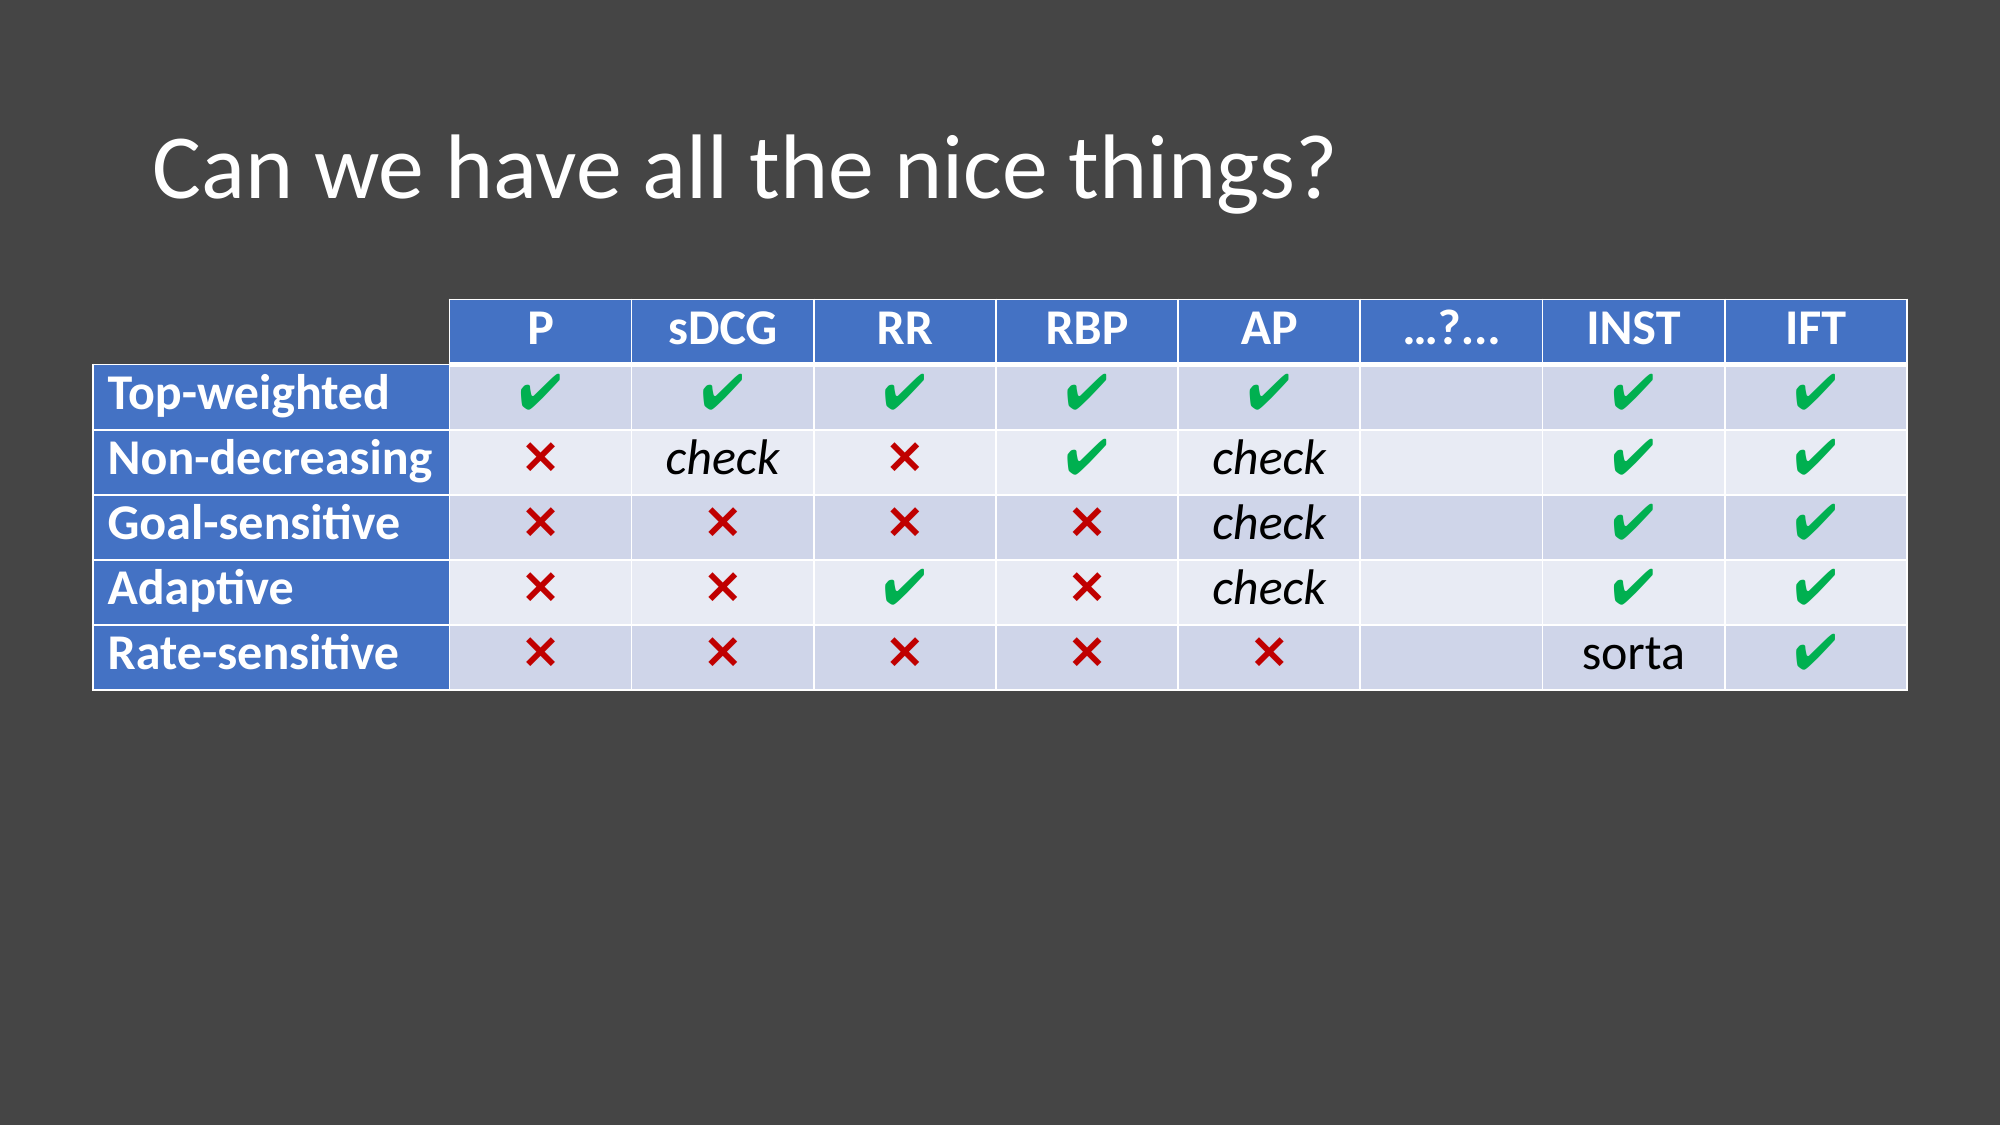

# Can we have all the nice things?
|  | P | sDCG | RR | RBP | AP | …?... | INST | IFT |
| --- | --- | --- | --- | --- | --- | --- | --- | --- |
| Top-weighted | ✔ | ✔ | ✔ | ✔ | ✔ |  | ✔ | ✔ |
| Non-decreasing | ❌ | check | ❌ | ✔ | check |  | ✔ | ✔ |
| Goal-sensitive | ❌ | ❌ | ❌ | ❌ | check |  | ✔ | ✔ |
| Adaptive | ❌ | ❌ | ✔ | ❌ | check |  | ✔ | ✔ |
| Rate-sensitive | ❌ | ❌ | ❌ | ❌ | ❌ |  | sorta | ✔ |